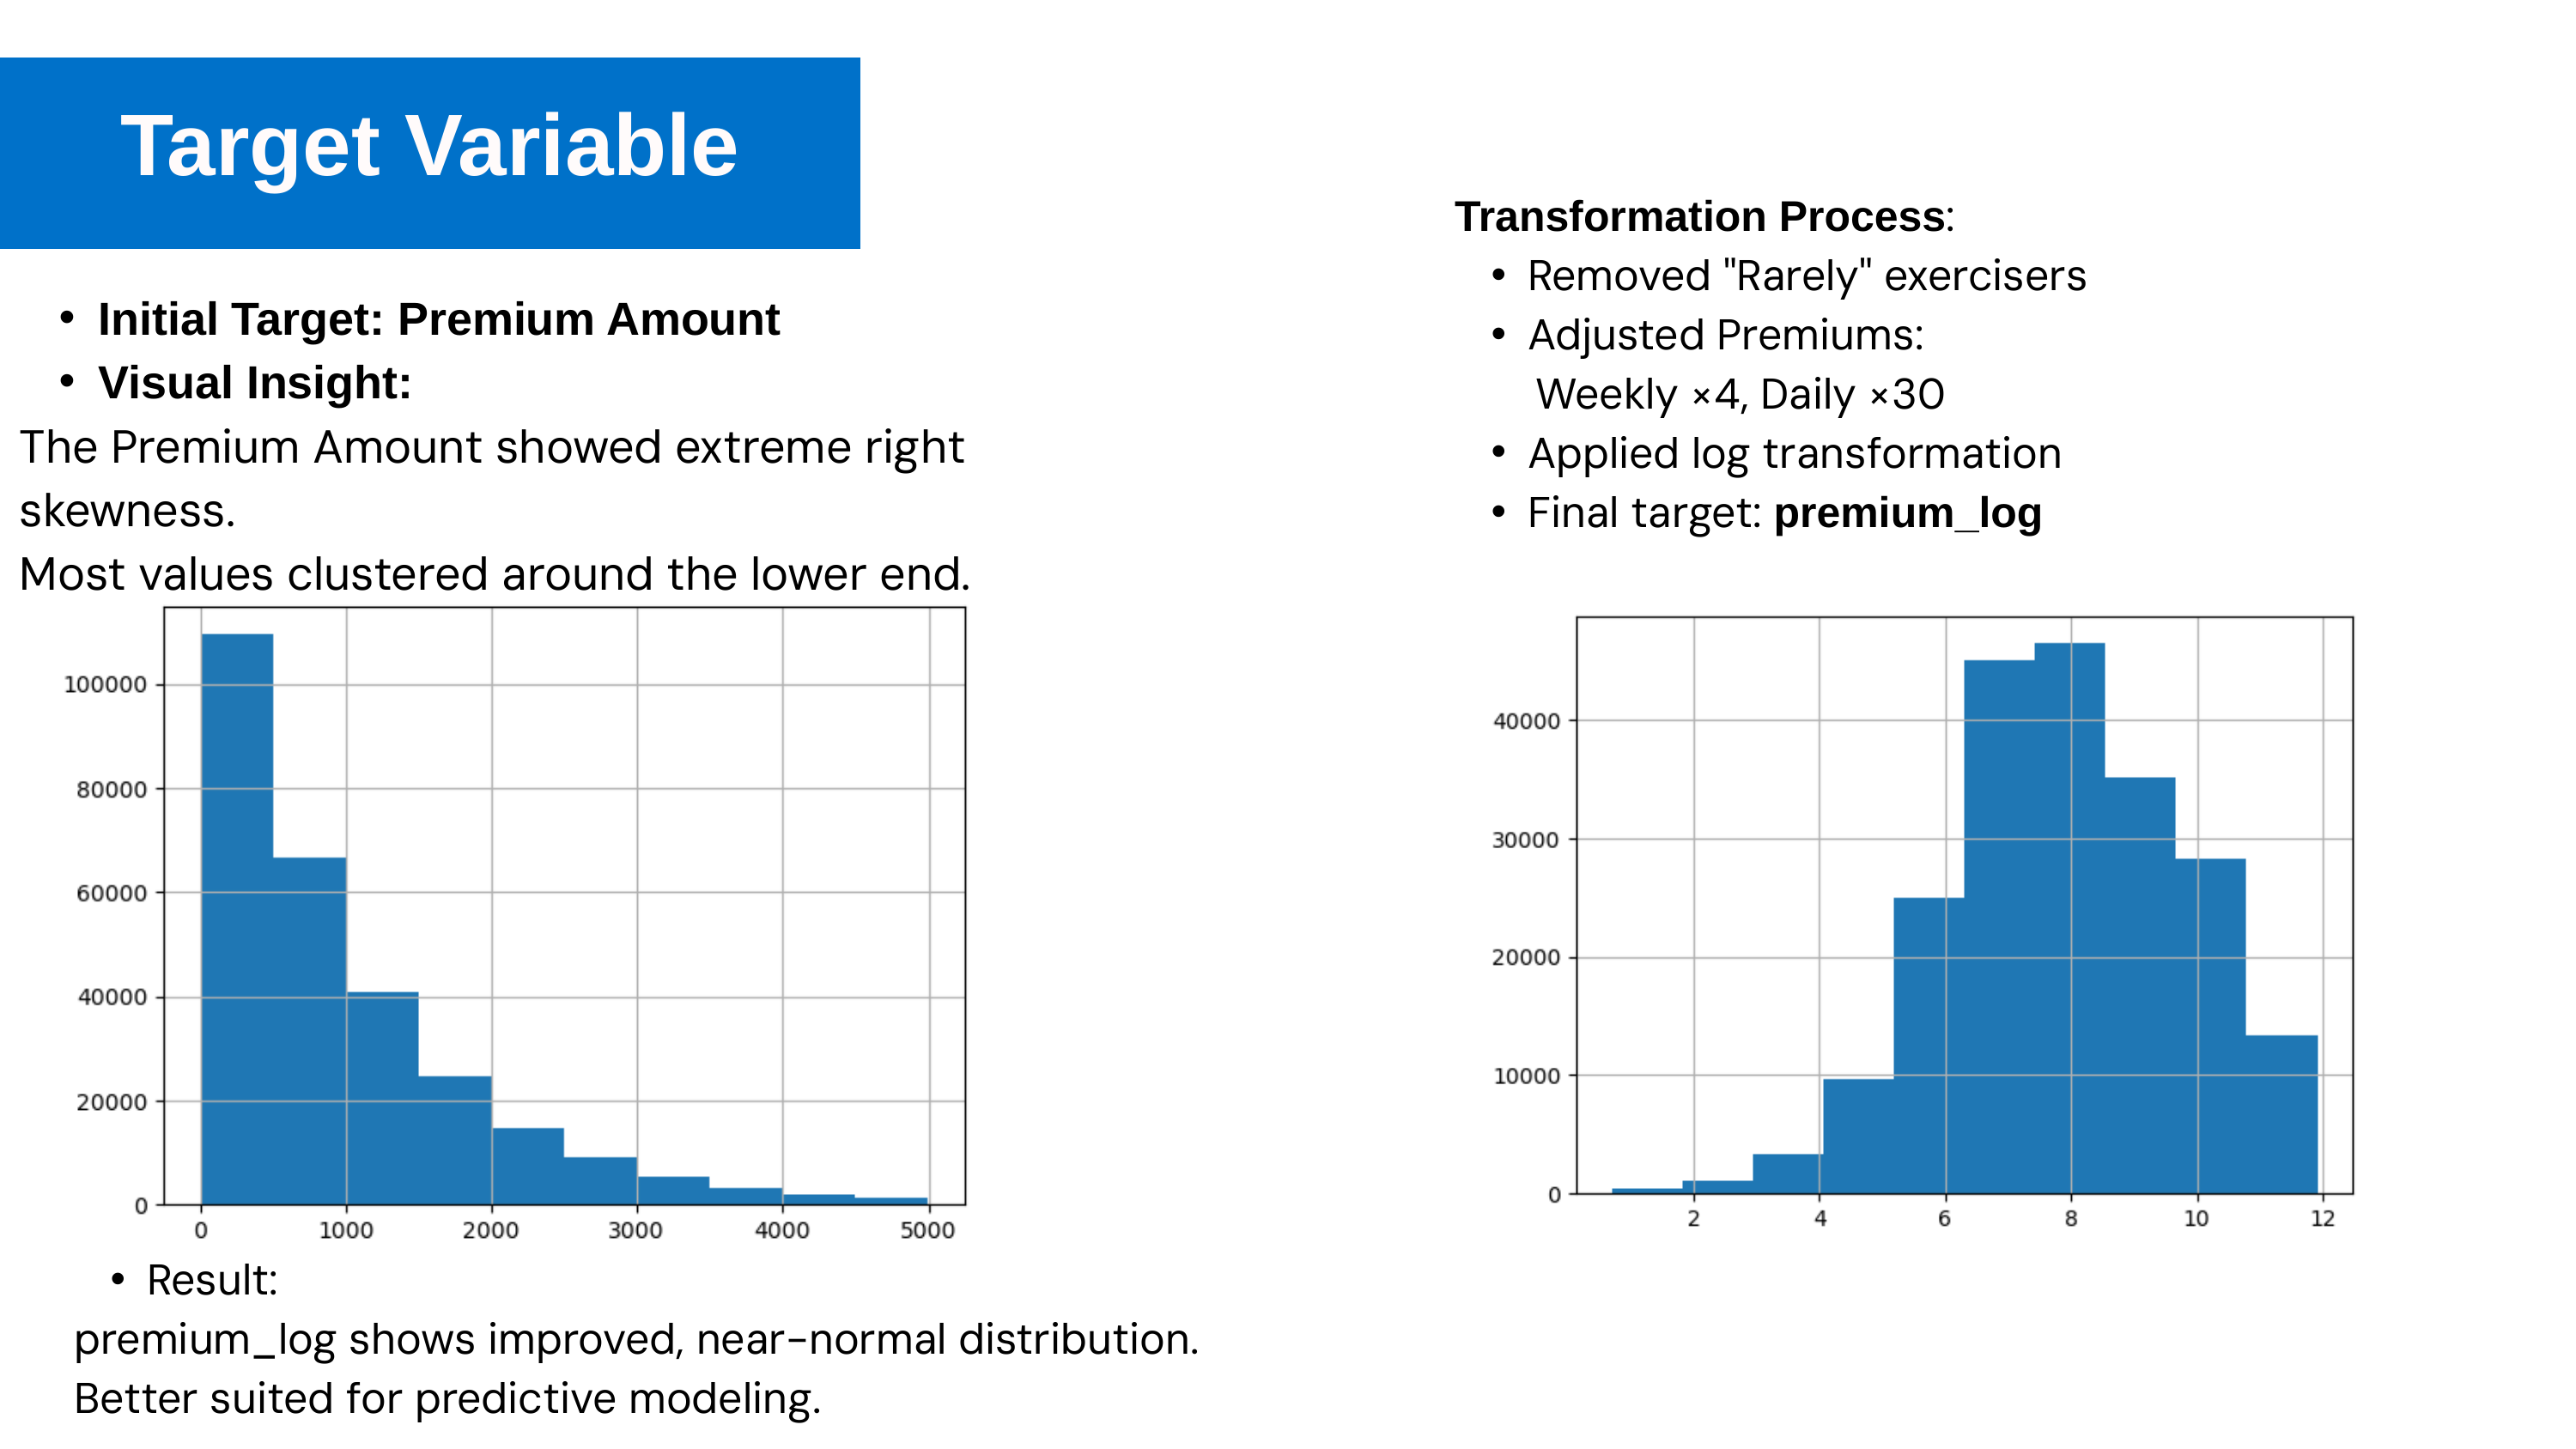

Target Variable
Transformation Process:
Removed "Rarely" exercisers
Adjusted Premiums:
       Weekly ×4, Daily ×30
Applied log transformation
Final target: premium_log

Initial Target: Premium Amount
Visual Insight:
The Premium Amount showed extreme right skewness.
Most values clustered around the lower end.

Result:
premium_log shows improved, near-normal distribution.
Better suited for predictive modeling.